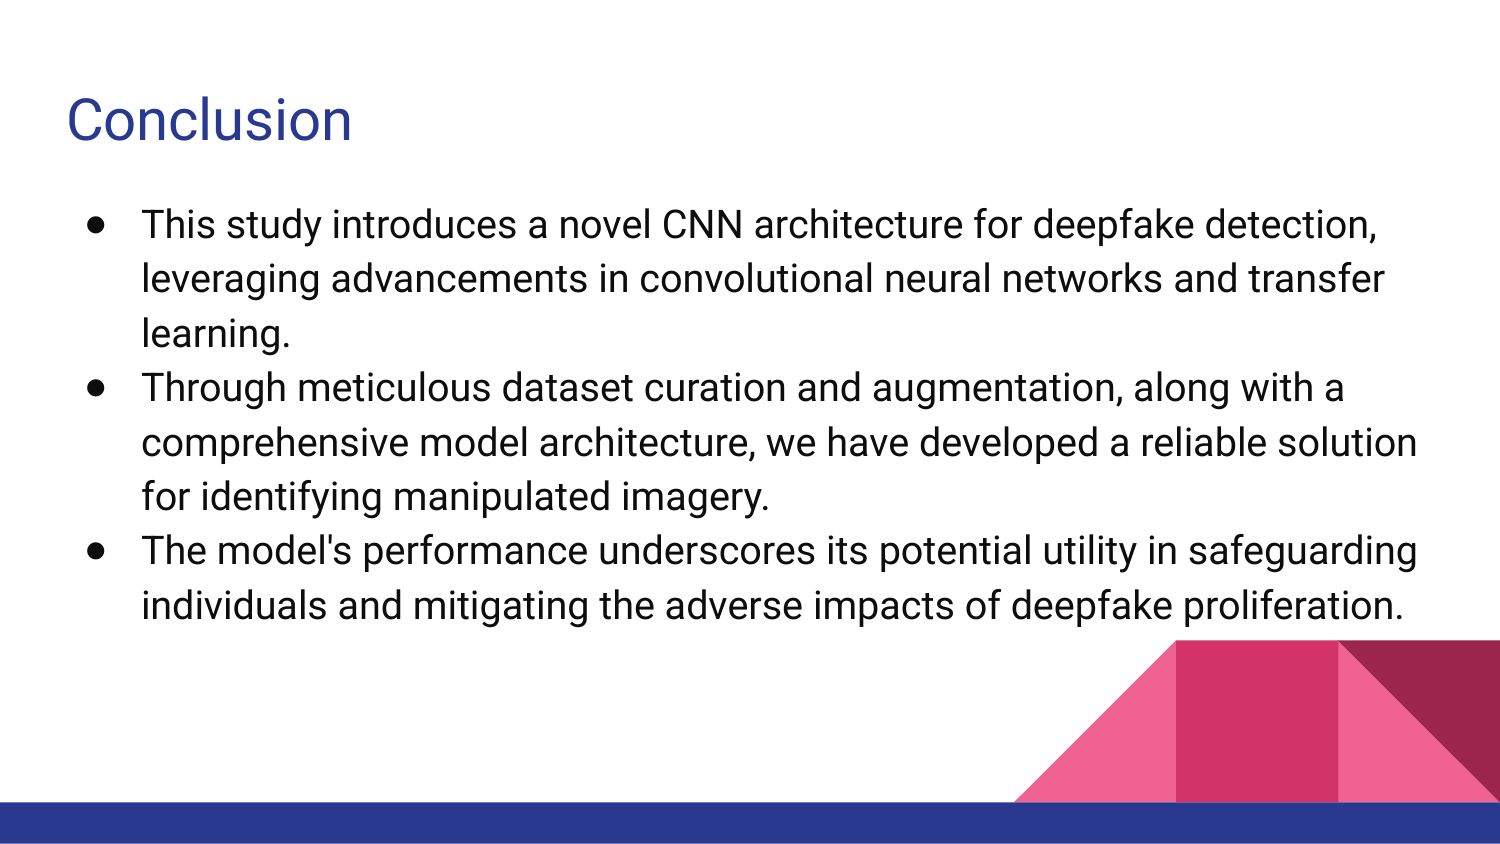

# Conclusion
This study introduces a novel CNN architecture for deepfake detection, leveraging advancements in convolutional neural networks and transfer learning.
Through meticulous dataset curation and augmentation, along with a comprehensive model architecture, we have developed a reliable solution for identifying manipulated imagery.
The model's performance underscores its potential utility in safeguarding individuals and mitigating the adverse impacts of deepfake proliferation.